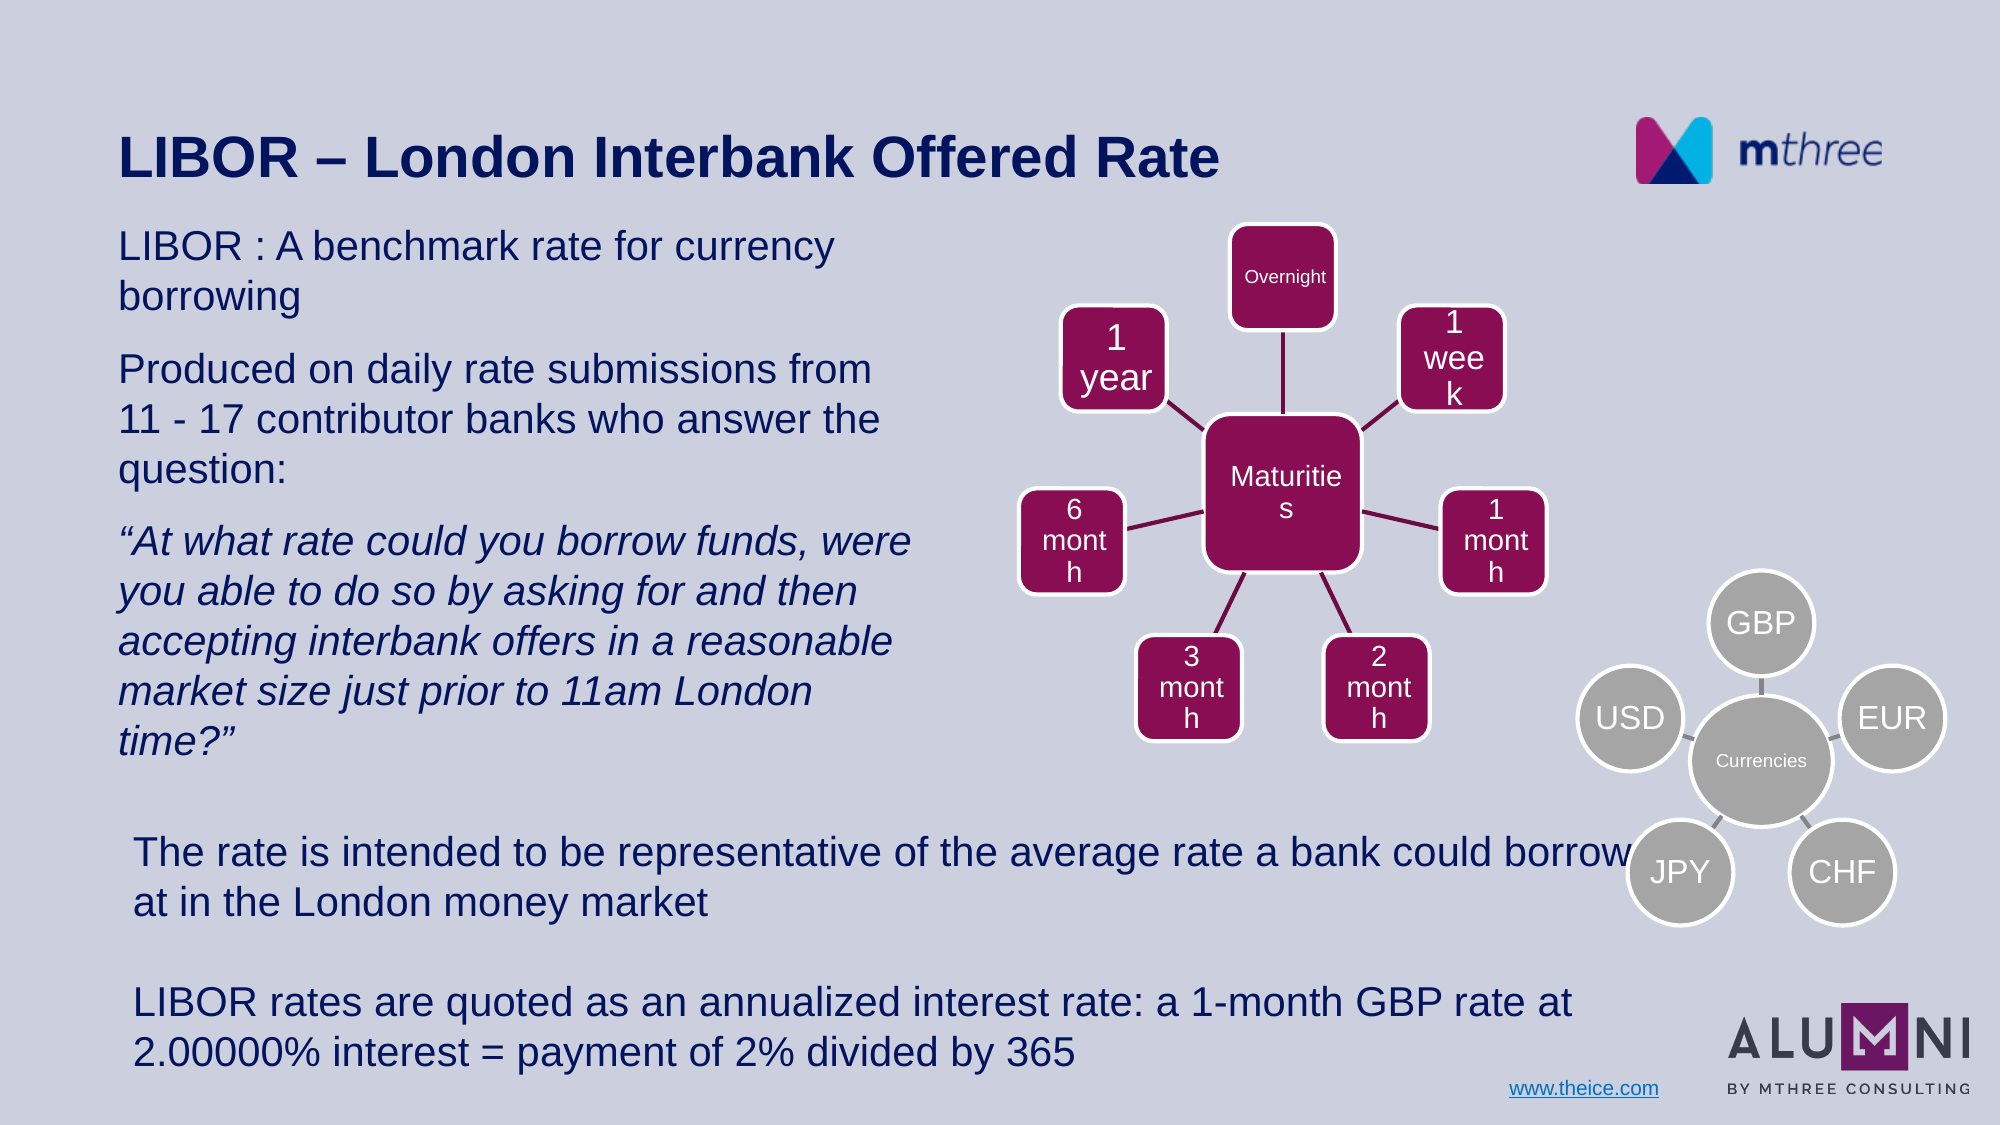

LIBOR – London Interbank Offered Rate
LIBOR : A benchmark rate for currency borrowing
Produced on daily rate submissions from 11 - 17 contributor banks who answer the question:
“At what rate could you borrow funds, were you able to do so by asking for and then accepting interbank offers in a reasonable market size just prior to 11am London time?”

Maturities
Overnight
1 week
1 month
2 month
3 month
6 month
1 year
Currencies

GBP

EUR

CHF

JPY

USD
The rate is intended to be representative of the average rate a bank could borrow at in the London money market

LIBOR rates are quoted as an annualized interest rate: a 1-month GBP rate at 2.00000% interest = payment of 2% divided by 365
www.theice.com